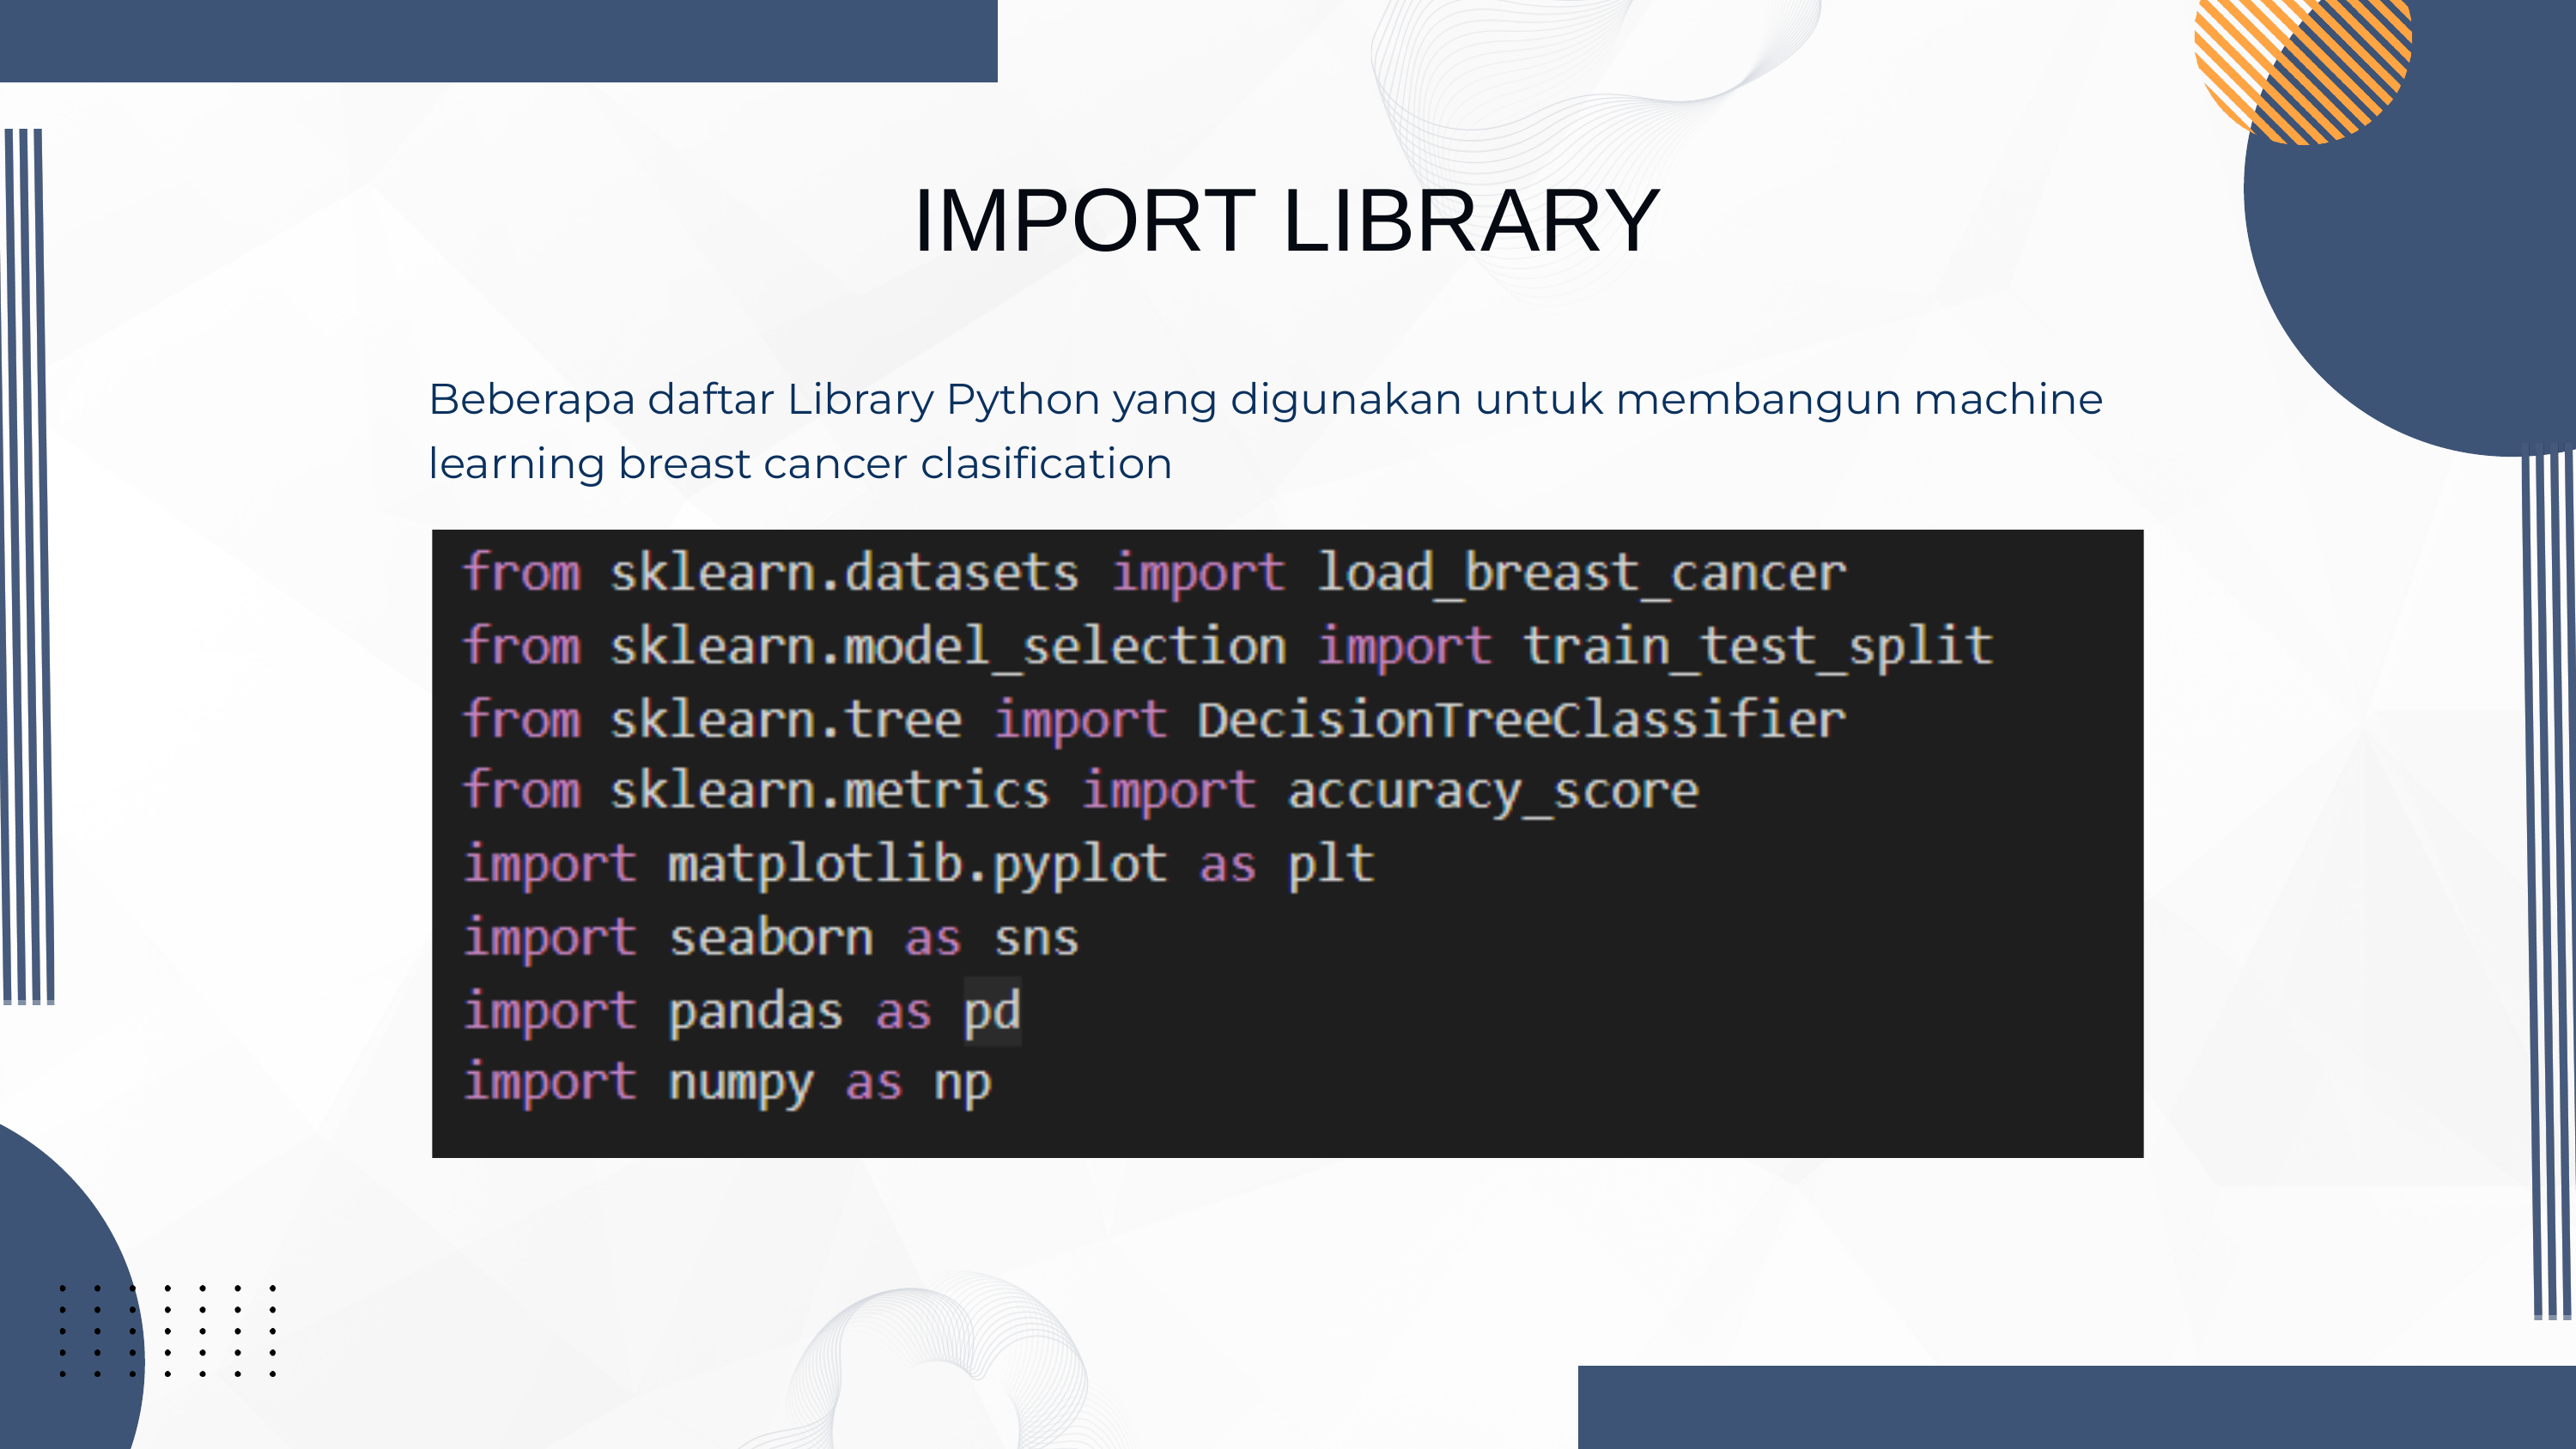

IMPORT LIBRARY
Beberapa daftar Library Python yang digunakan untuk membangun machine learning breast cancer clasification